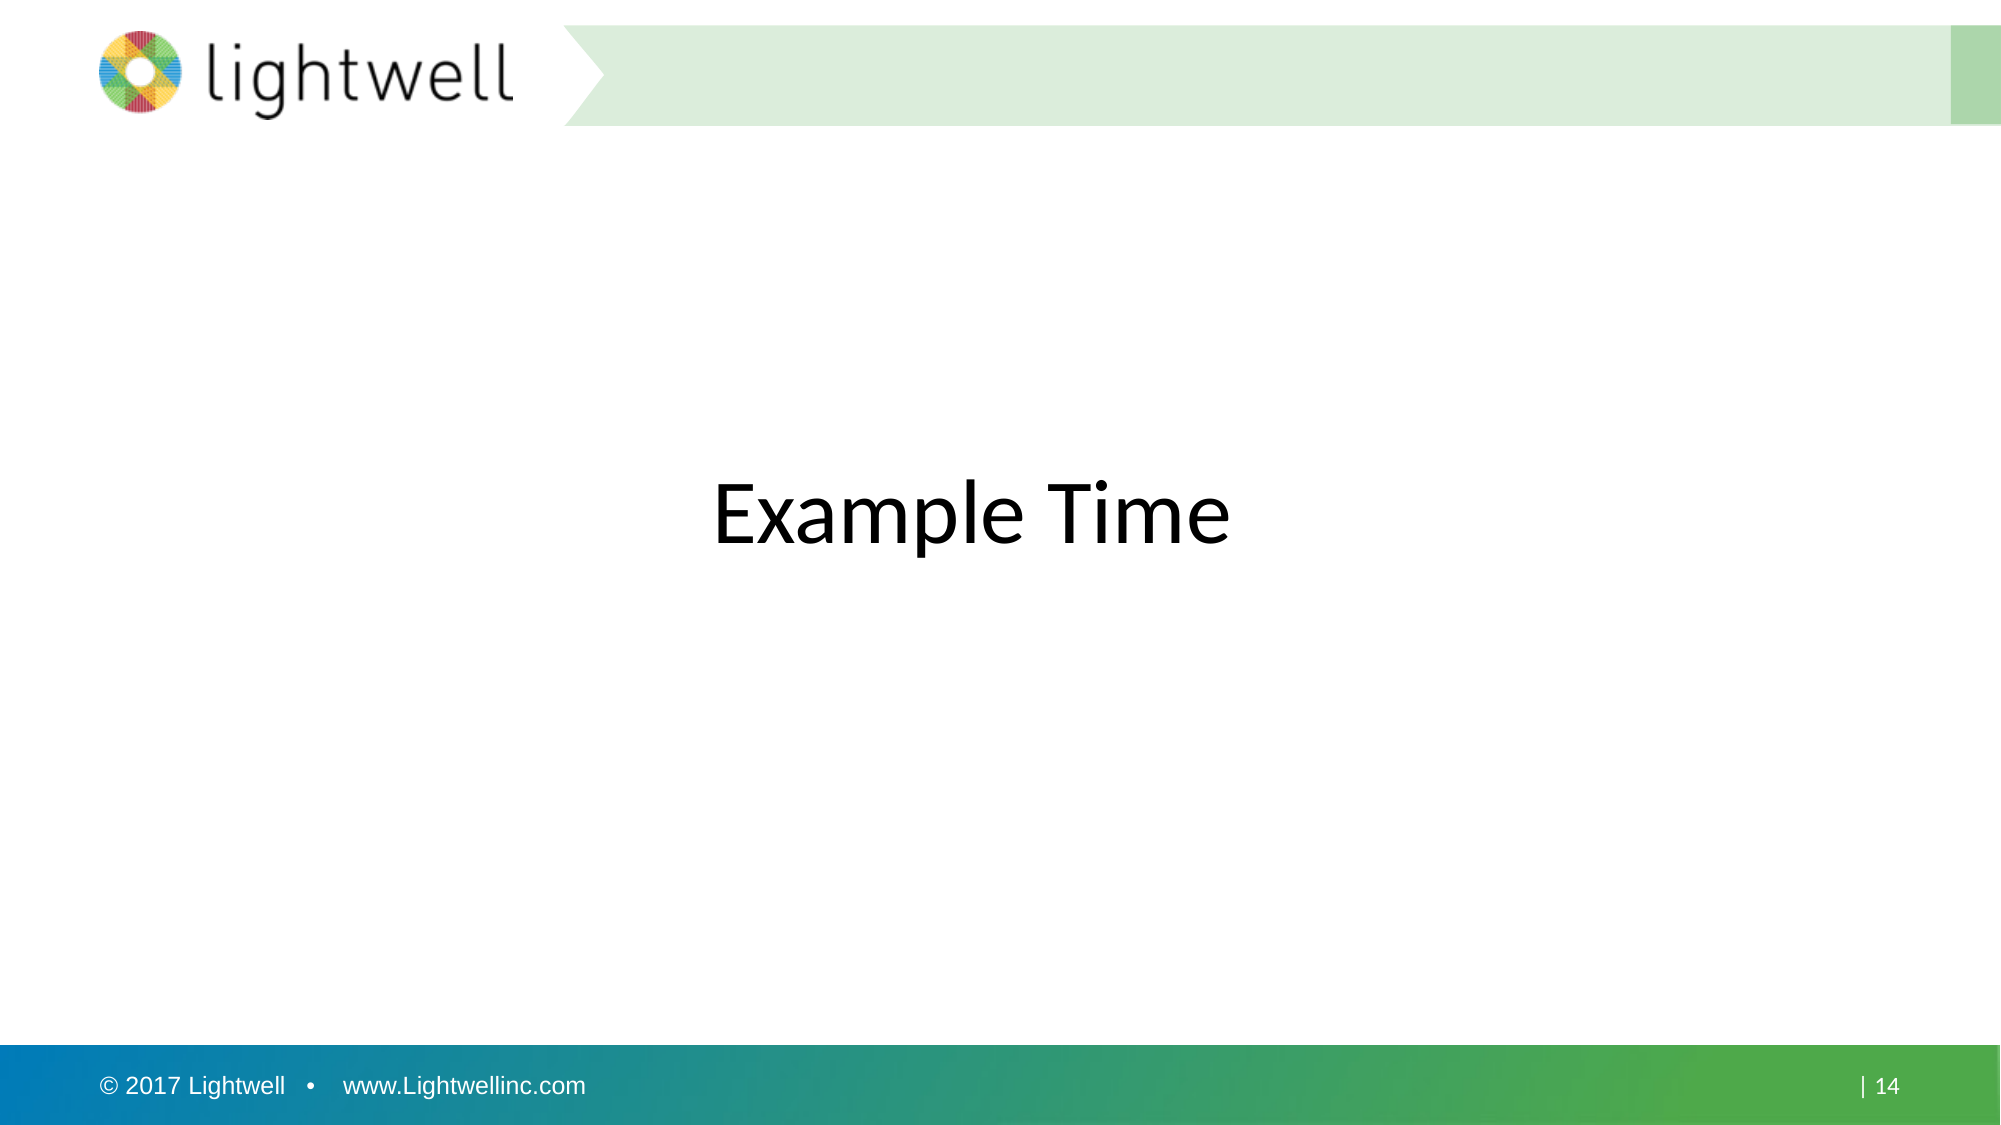

#
Example Time
© 2017 Lightwell   •    www.Lightwellinc.com
| 14